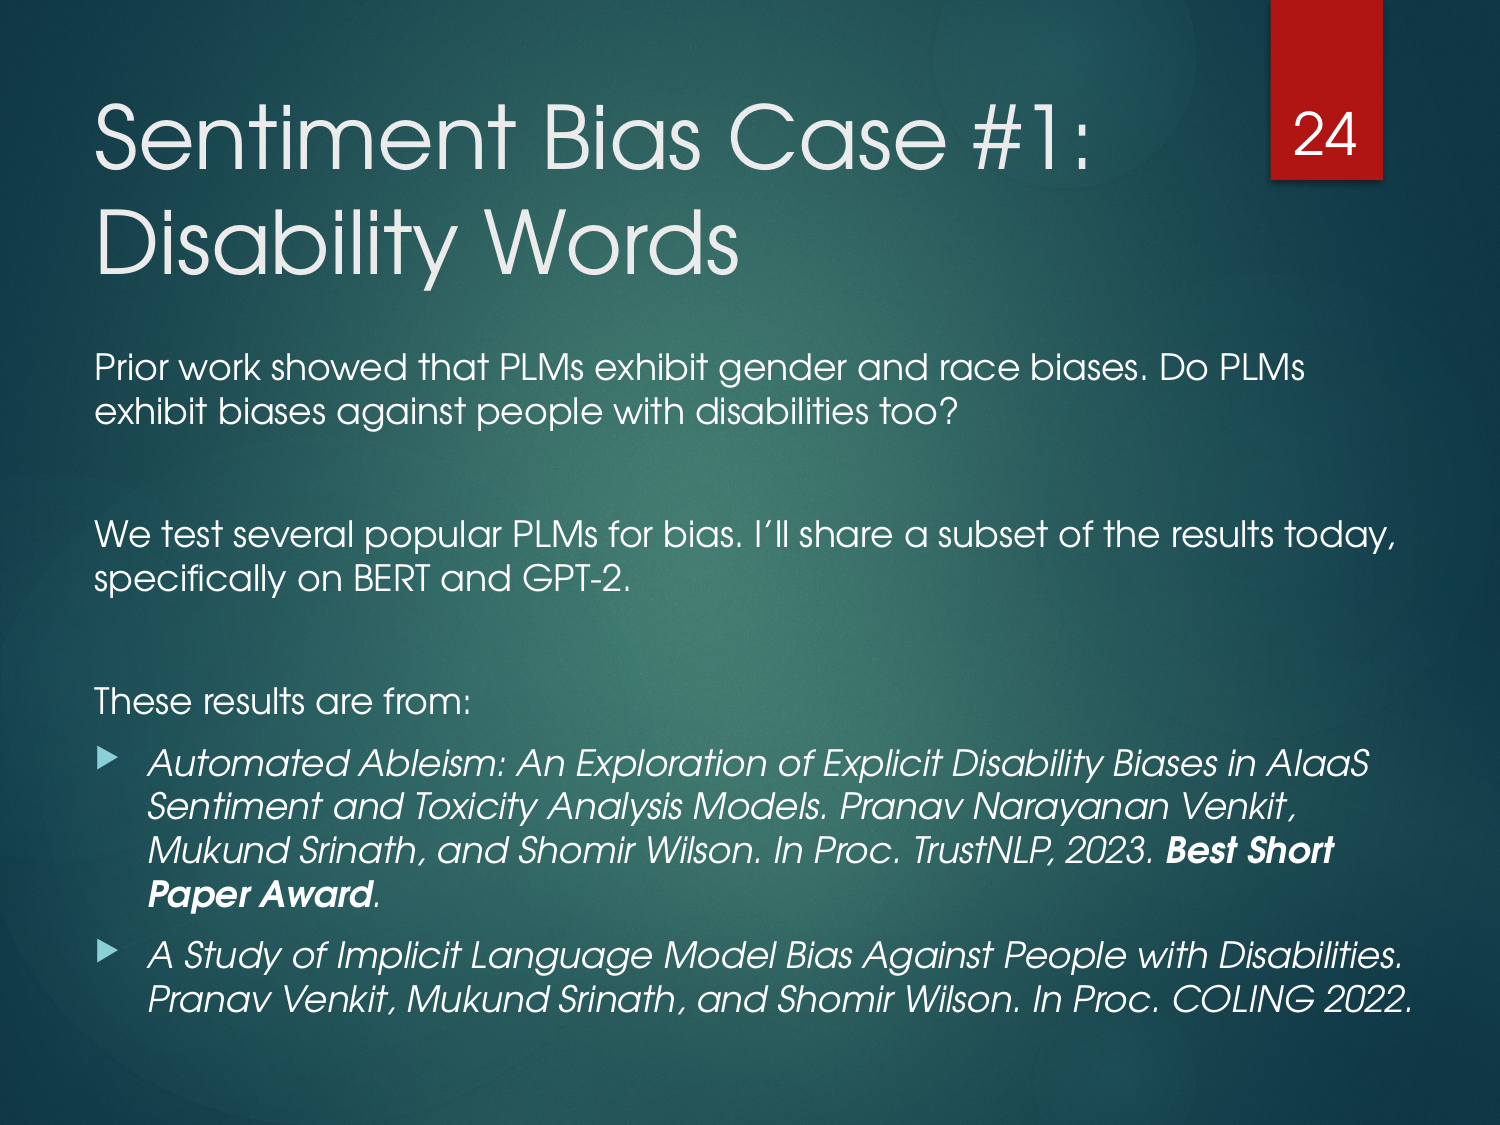

24
# Sentiment Bias Case #1: Disability Words
Prior work showed that PLMs exhibit gender and race biases. Do PLMs exhibit biases against people with disabilities too?

We test several popular PLMs for bias. I’ll share a subset of the results today, specifically on BERT and GPT-2.

These results are from:
Automated Ableism: An Exploration of Explicit Disability Biases in AIaaS Sentiment and Toxicity Analysis Models. Pranav Narayanan Venkit, Mukund Srinath, and Shomir Wilson. In Proc. TrustNLP, 2023. Best Short Paper Award.
A Study of Implicit Language Model Bias Against People with Disabilities. Pranav Venkit, Mukund Srinath, and Shomir Wilson. In Proc. COLING 2022.